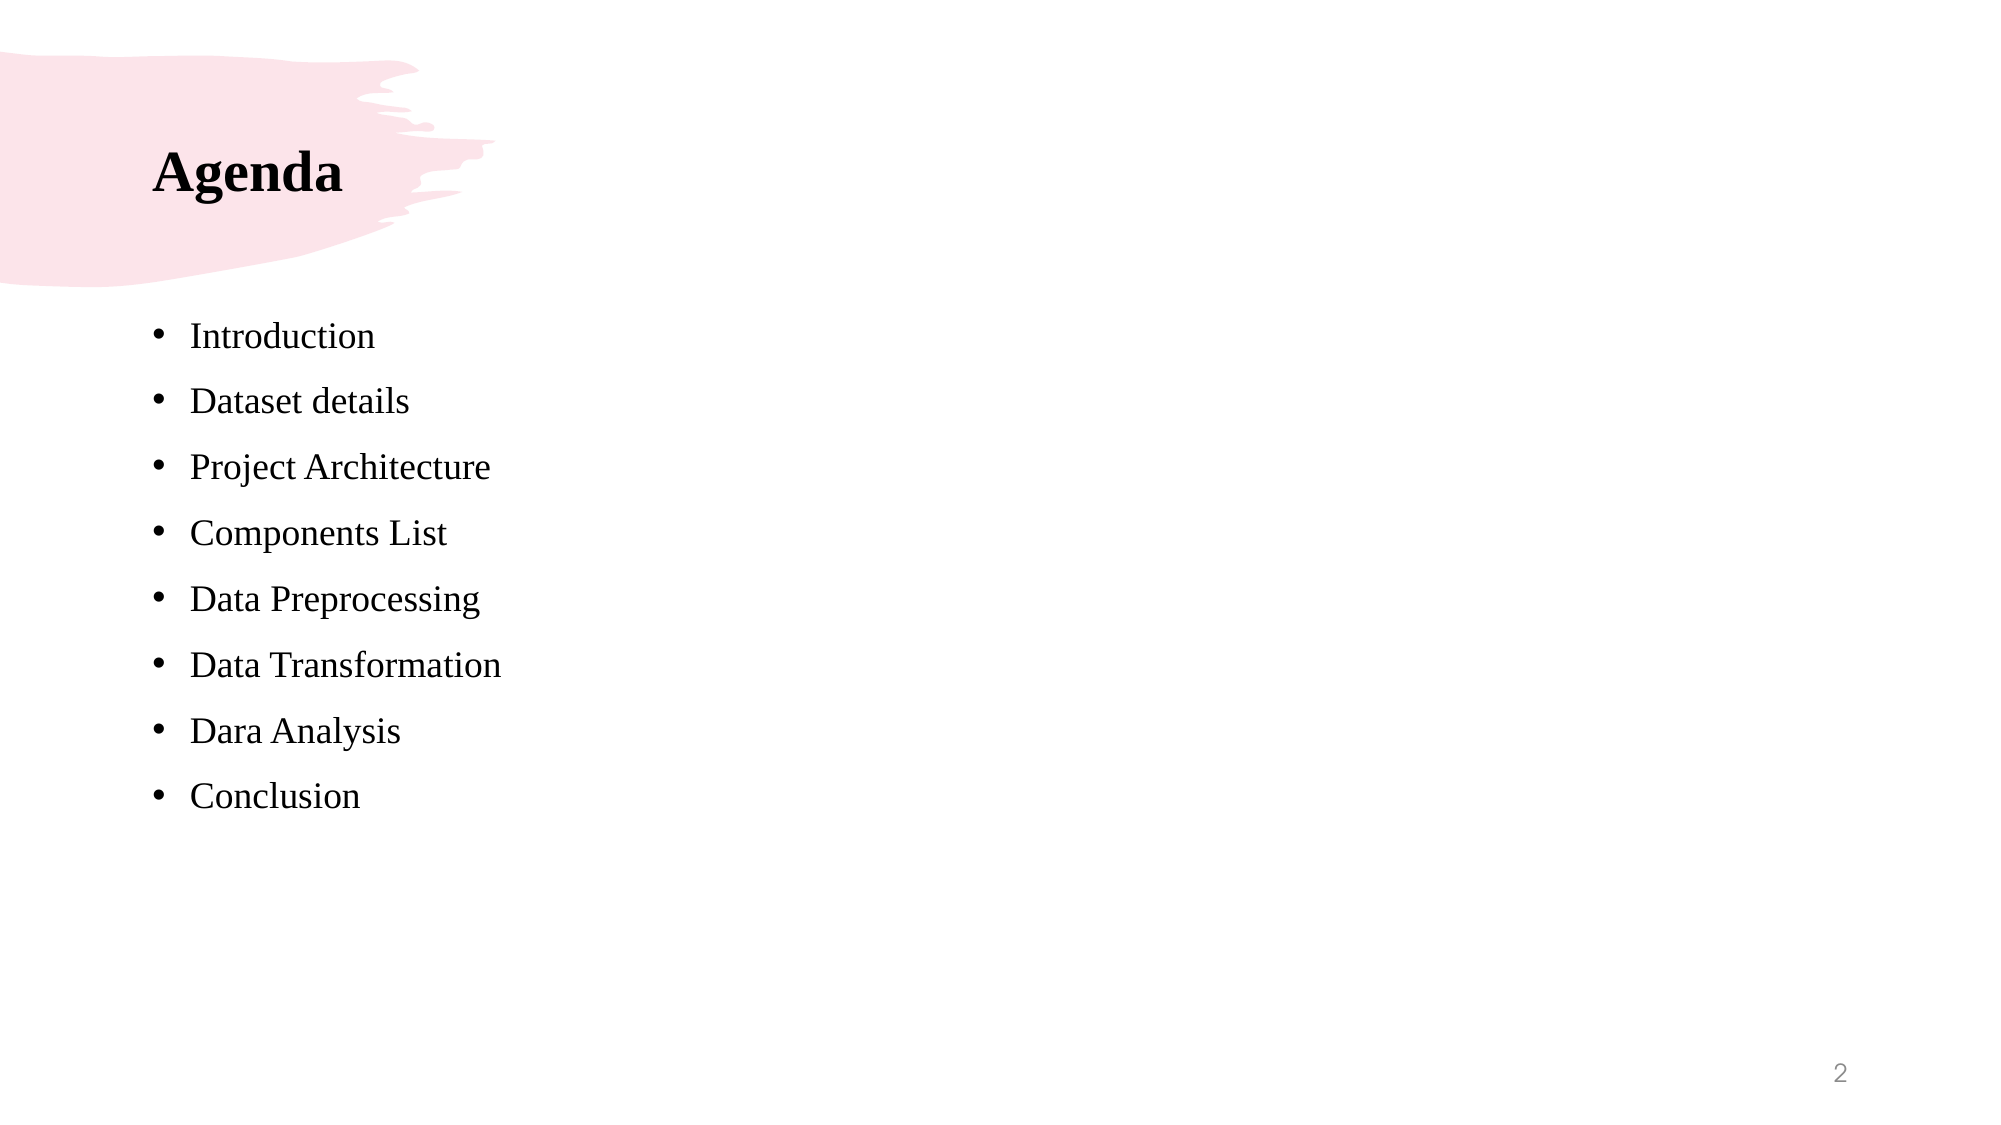

# Agenda
Introduction
Dataset details
Project Architecture
Components List
Data Preprocessing
Data Transformation
Dara Analysis
Conclusion

2